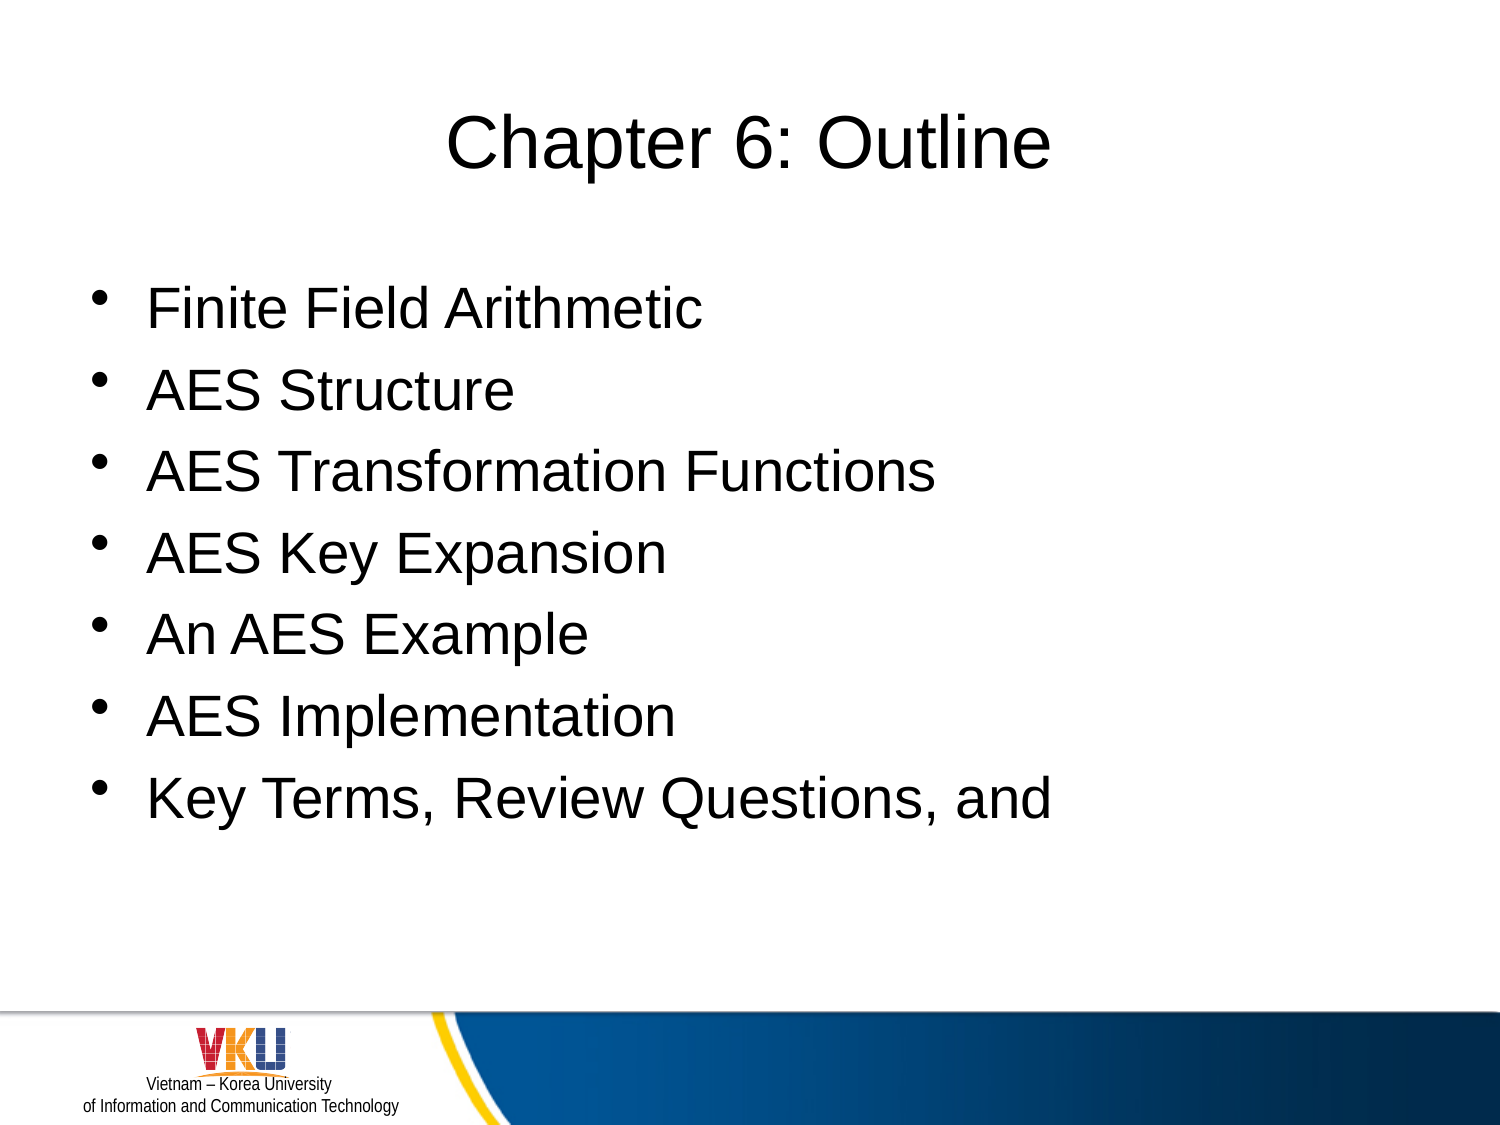

# Chapter 6: Outline
Finite Field Arithmetic
AES Structure
AES Transformation Functions
AES Key Expansion
An AES Example
AES Implementation
Key Terms, Review Questions, and